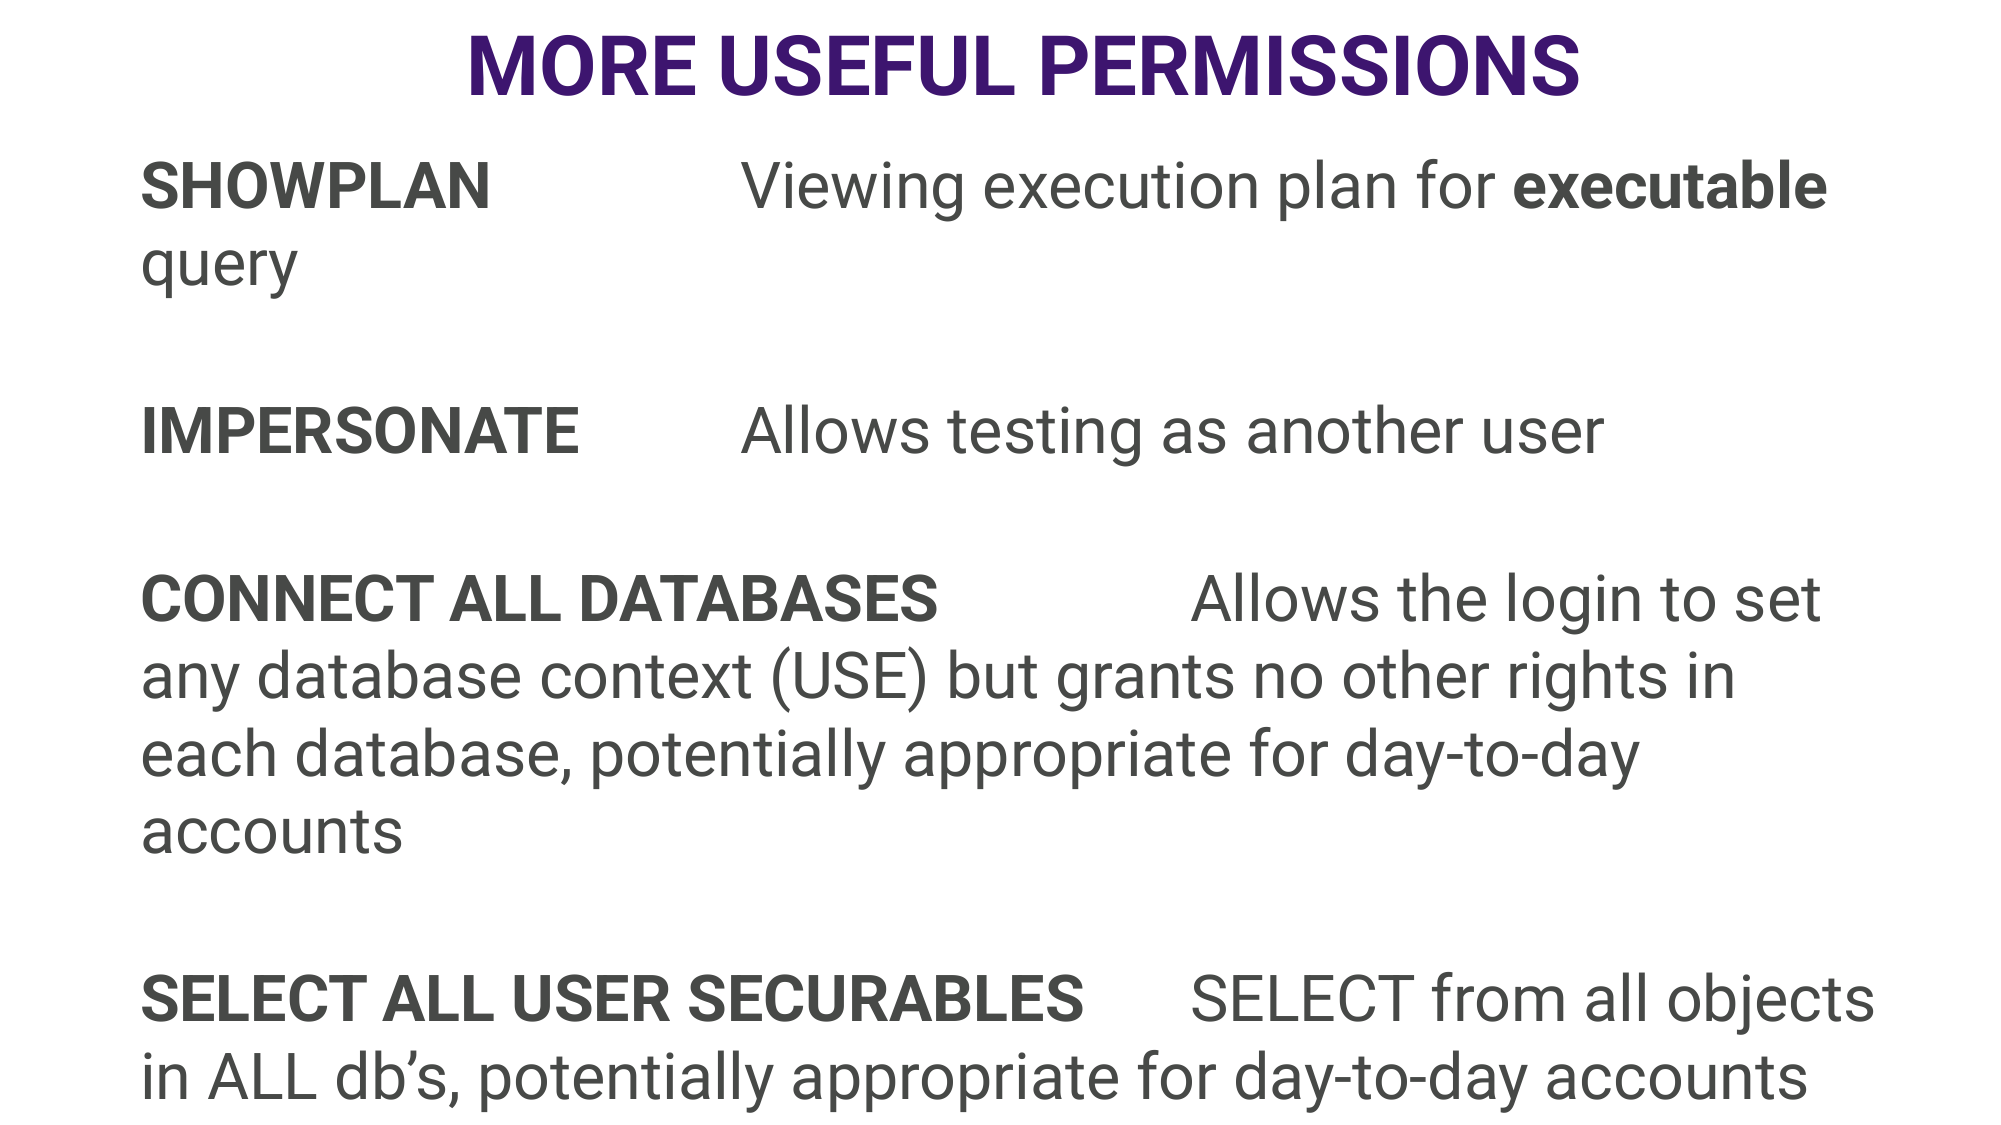

# More USEFUL permissions
SHOWPLAN		Viewing execution plan for executable query
IMPERSONATE		Allows testing as another user
CONNECT ALL DATABASES		Allows the login to set any database context (USE) but grants no other rights in each database, potentially appropriate for day-to-day accounts
SELECT ALL USER SECURABLES	SELECT from all objects in ALL db’s, potentially appropriate for day-to-day accounts